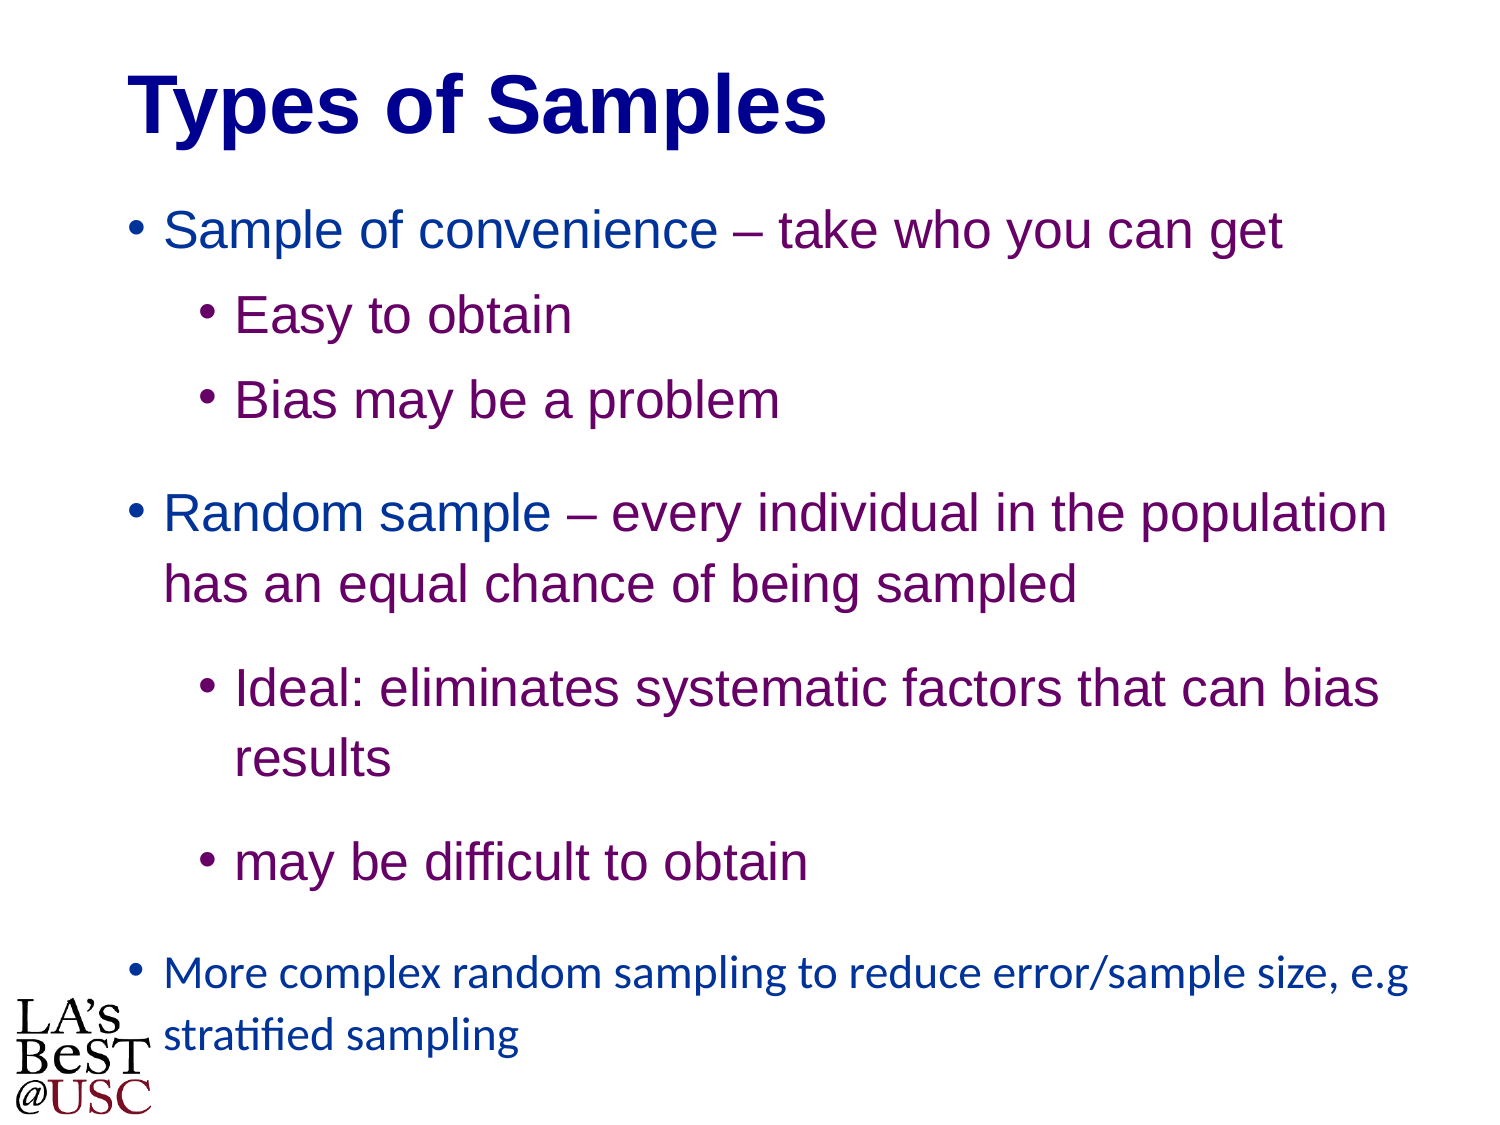

# Types of Samples
Sample of convenience – take who you can get
Easy to obtain
Bias may be a problem
Random sample – every individual in the population has an equal chance of being sampled
Ideal: eliminates systematic factors that can bias results
may be difficult to obtain
More complex random sampling to reduce error/sample size, e.g stratified sampling